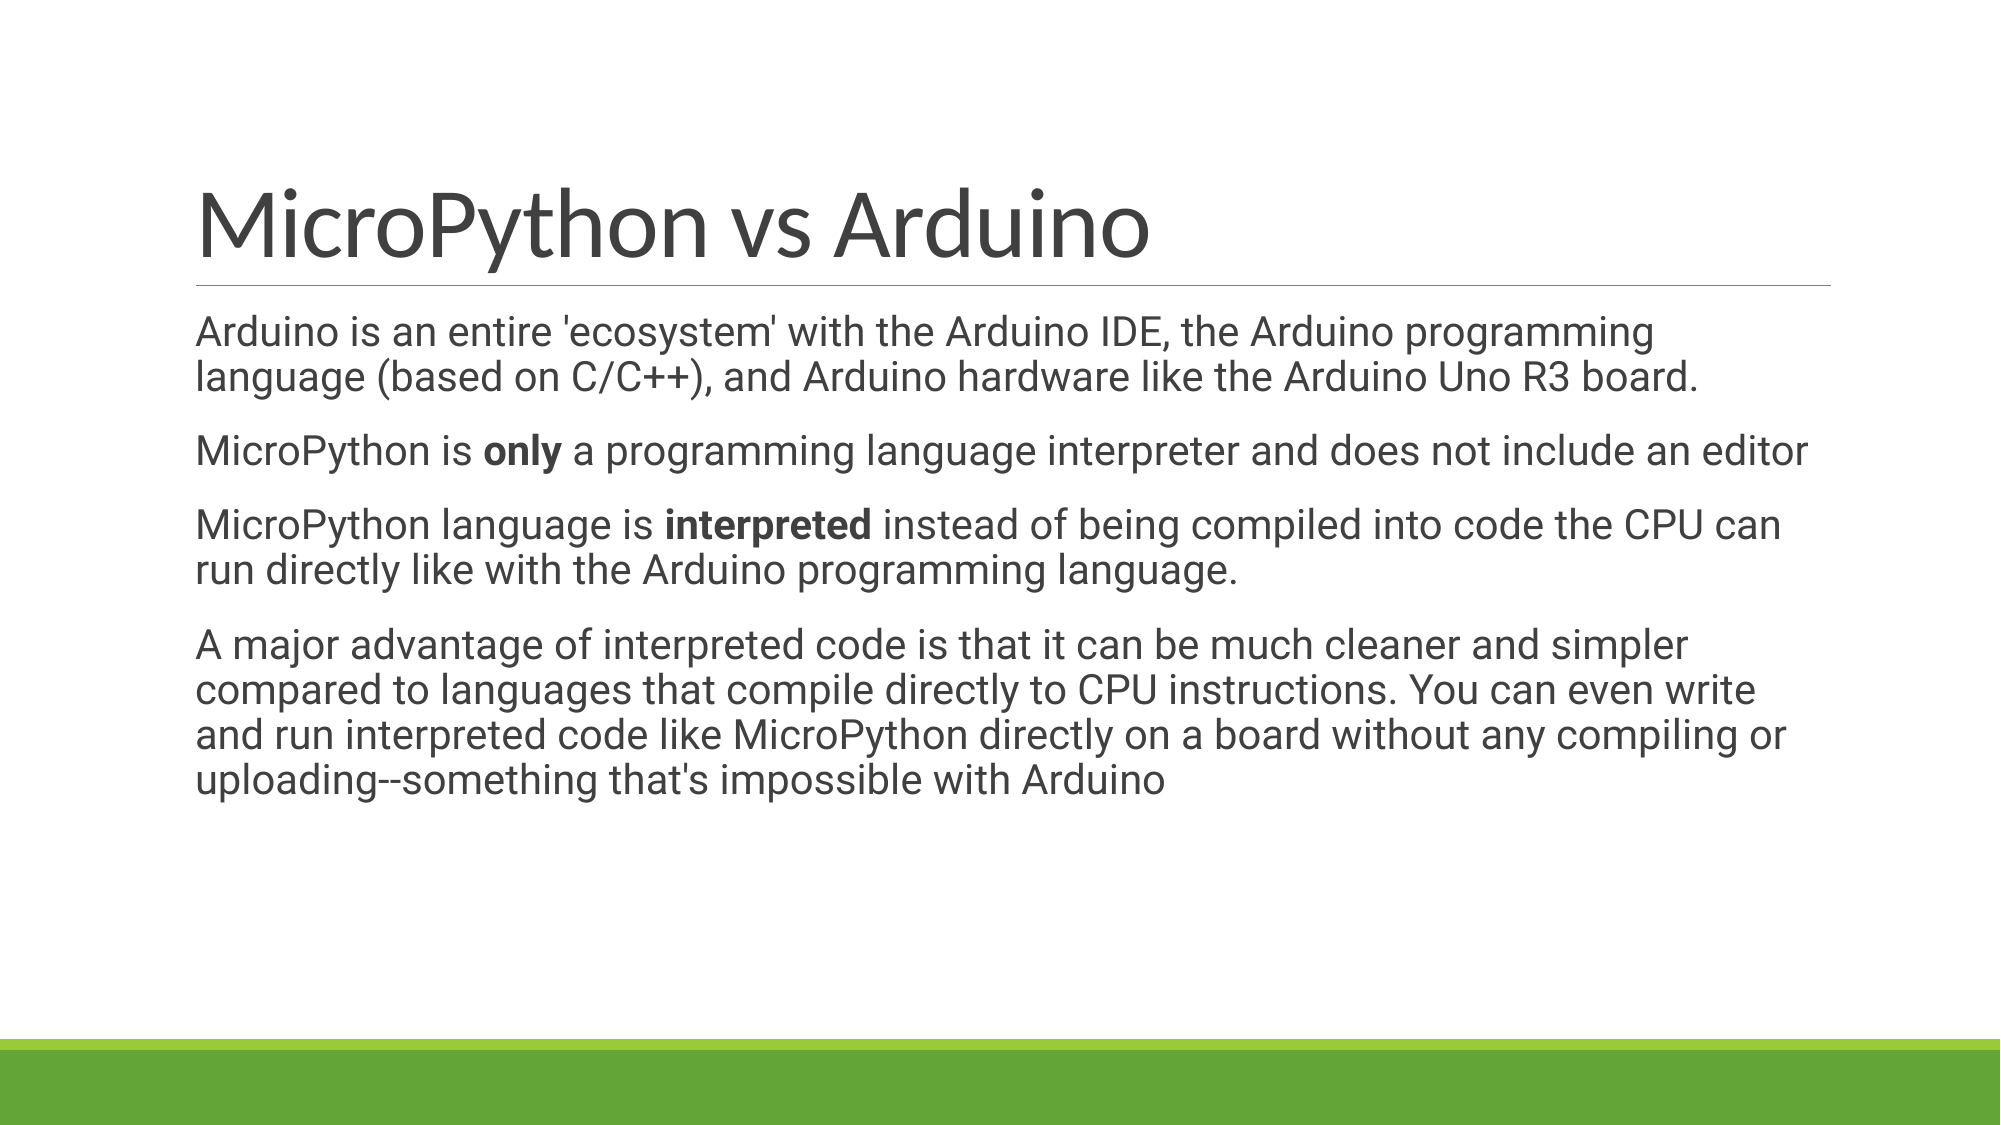

# MicroPython vs Arduino
Arduino is an entire 'ecosystem' with the Arduino IDE, the Arduino programming language (based on C/C++), and Arduino hardware like the Arduino Uno R3 board.
MicroPython is only a programming language interpreter and does not include an editor
MicroPython language is interpreted instead of being compiled into code the CPU can run directly like with the Arduino programming language.
A major advantage of interpreted code is that it can be much cleaner and simpler compared to languages that compile directly to CPU instructions. You can even write and run interpreted code like MicroPython directly on a board without any compiling or uploading--something that's impossible with Arduino